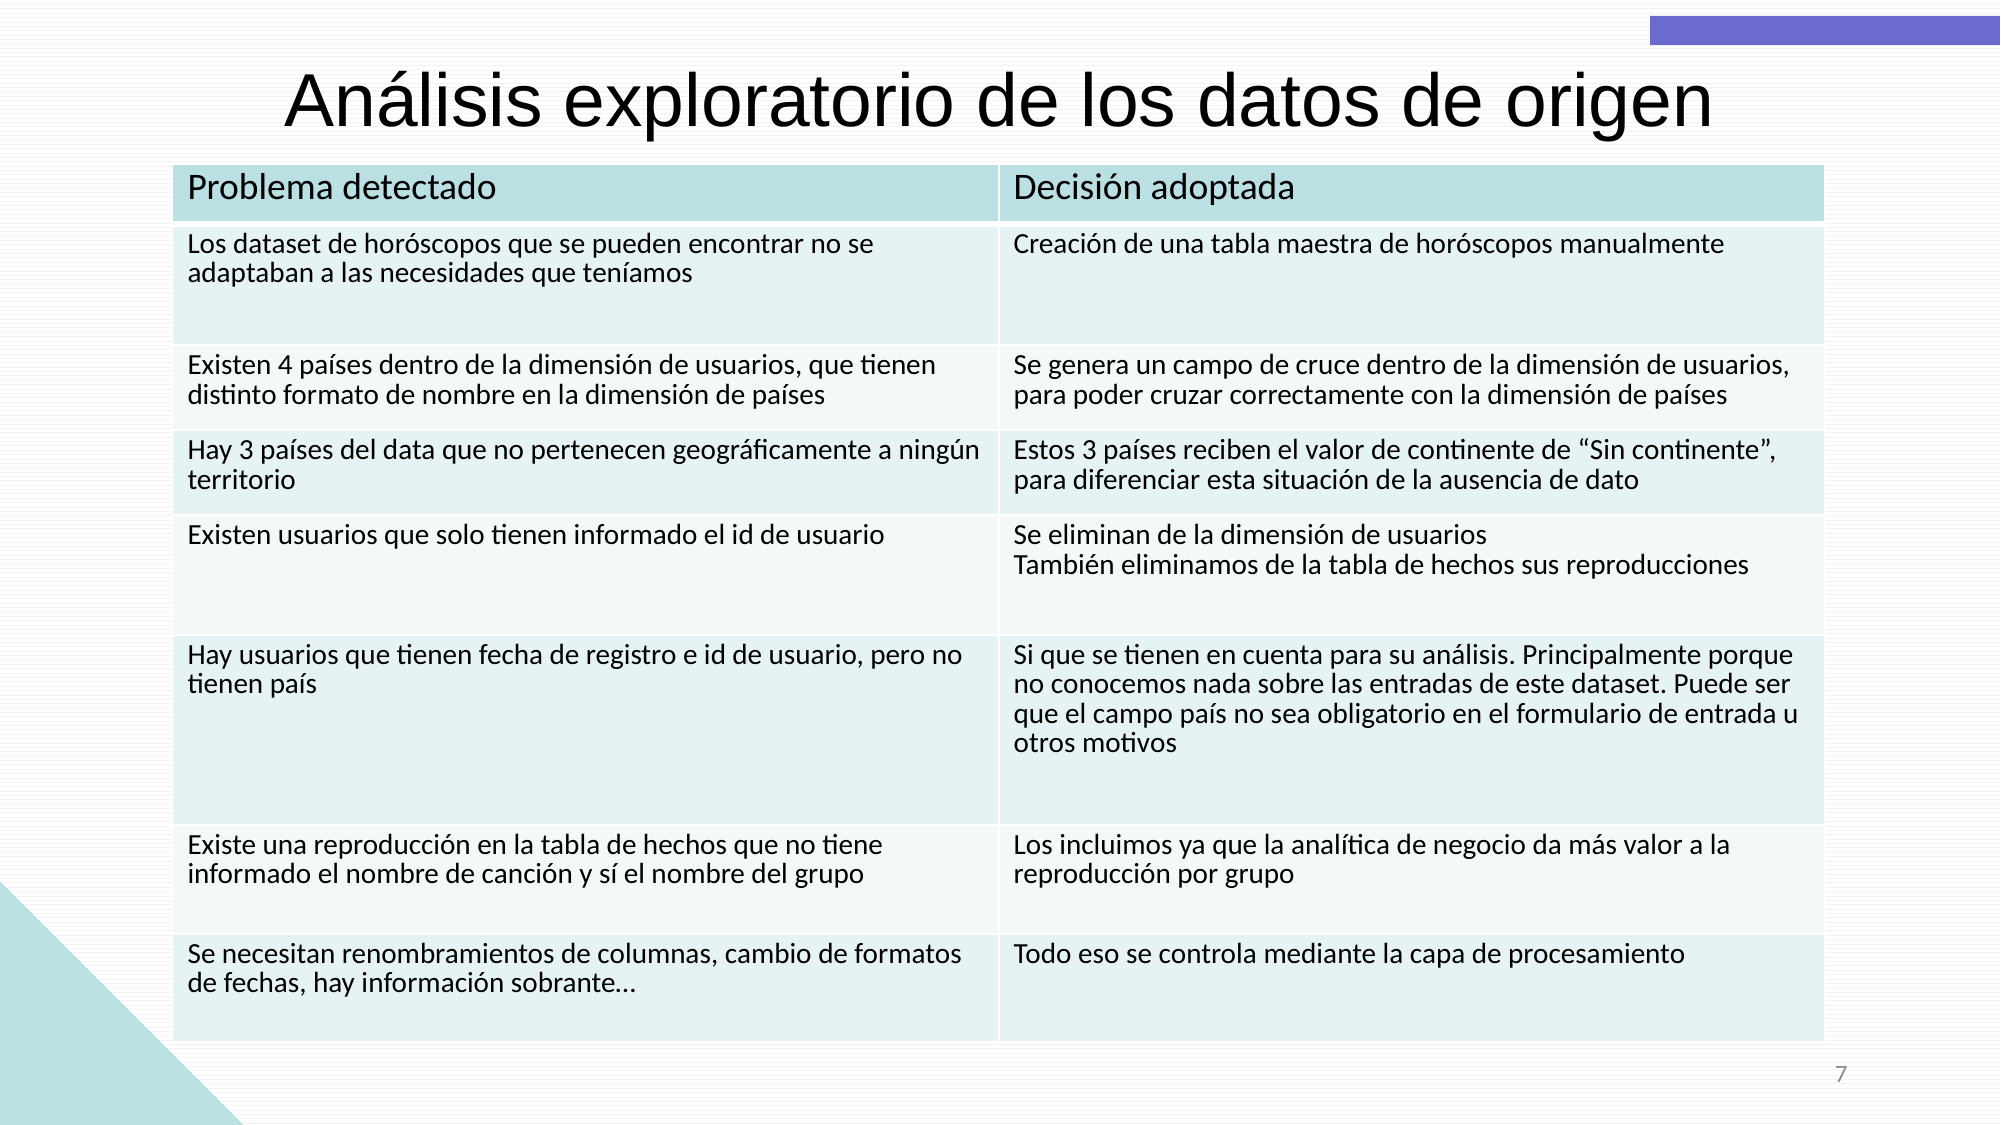

Análisis exploratorio de los datos de origen
| Problema detectado | Decisión adoptada |
| --- | --- |
| Los dataset de horóscopos que se pueden encontrar no se adaptaban a las necesidades que teníamos | Creación de una tabla maestra de horóscopos manualmente |
| Existen 4 países dentro de la dimensión de usuarios, que tienen distinto formato de nombre en la dimensión de países | Se genera un campo de cruce dentro de la dimensión de usuarios, para poder cruzar correctamente con la dimensión de países |
| Hay 3 países del data que no pertenecen geográficamente a ningún territorio | Estos 3 países reciben el valor de continente de “Sin continente”, para diferenciar esta situación de la ausencia de dato |
| Existen usuarios que solo tienen informado el id de usuario | Se eliminan de la dimensión de usuarios También eliminamos de la tabla de hechos sus reproducciones |
| Hay usuarios que tienen fecha de registro e id de usuario, pero no tienen país | Si que se tienen en cuenta para su análisis. Principalmente porque no conocemos nada sobre las entradas de este dataset. Puede ser que el campo país no sea obligatorio en el formulario de entrada u otros motivos |
| Existe una reproducción en la tabla de hechos que no tiene informado el nombre de canción y sí el nombre del grupo | Los incluimos ya que la analítica de negocio da más valor a la reproducción por grupo |
| Se necesitan renombramientos de columnas, cambio de formatos de fechas, hay información sobrante… | Todo eso se controla mediante la capa de procesamiento |

7